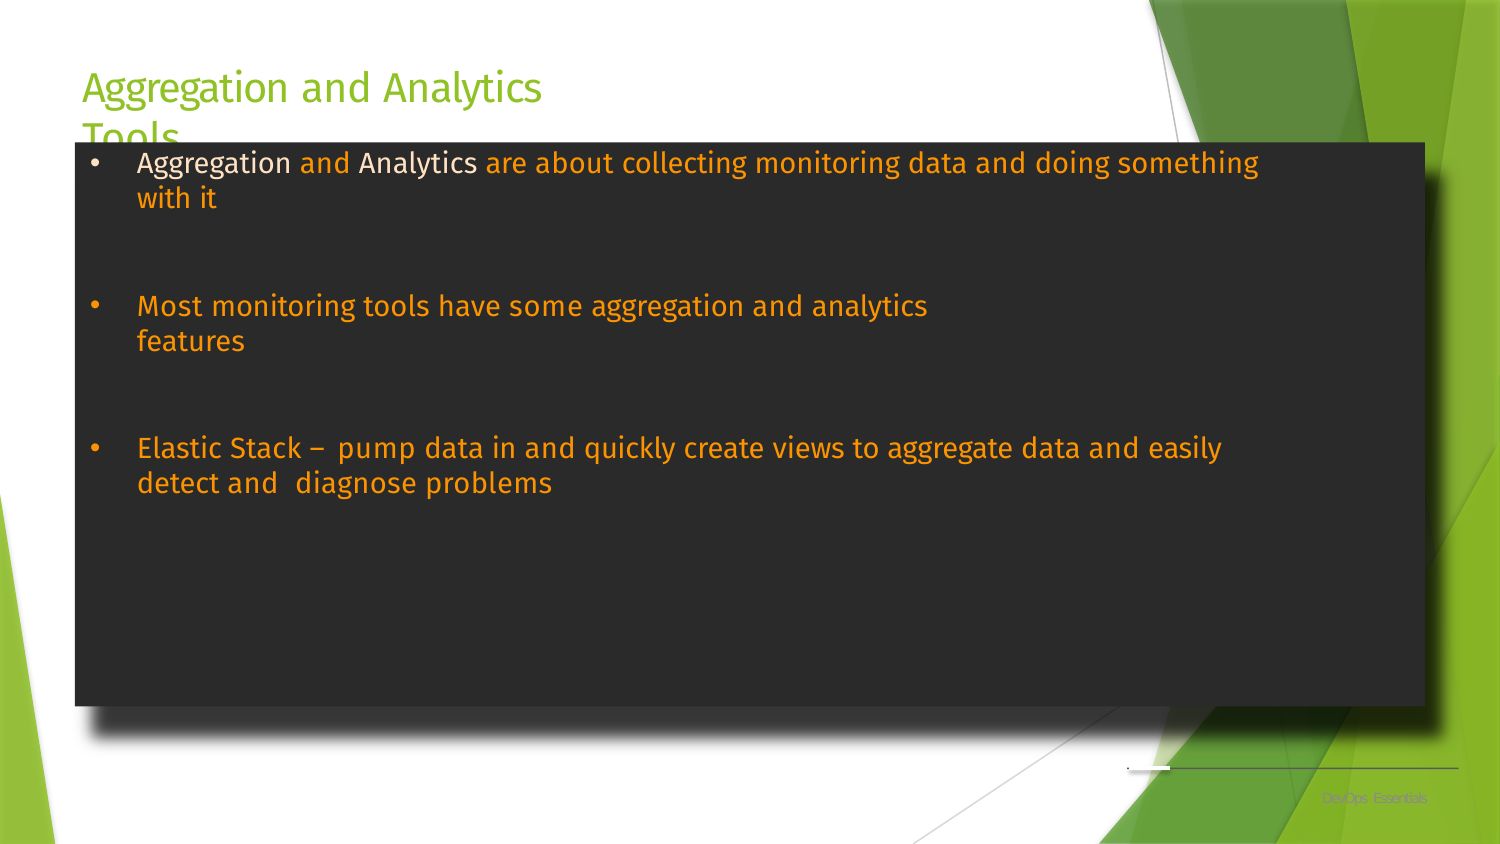

# Aggregation and Analytics Tools

Aggregation and Analytics are about collecting monitoring data and doing something with it

Most monitoring tools have some aggregation and analytics features
Elastic Stack – pump data in and quickly create views to aggregate data and easily detect and  diagnose problems

DevOps Essentials